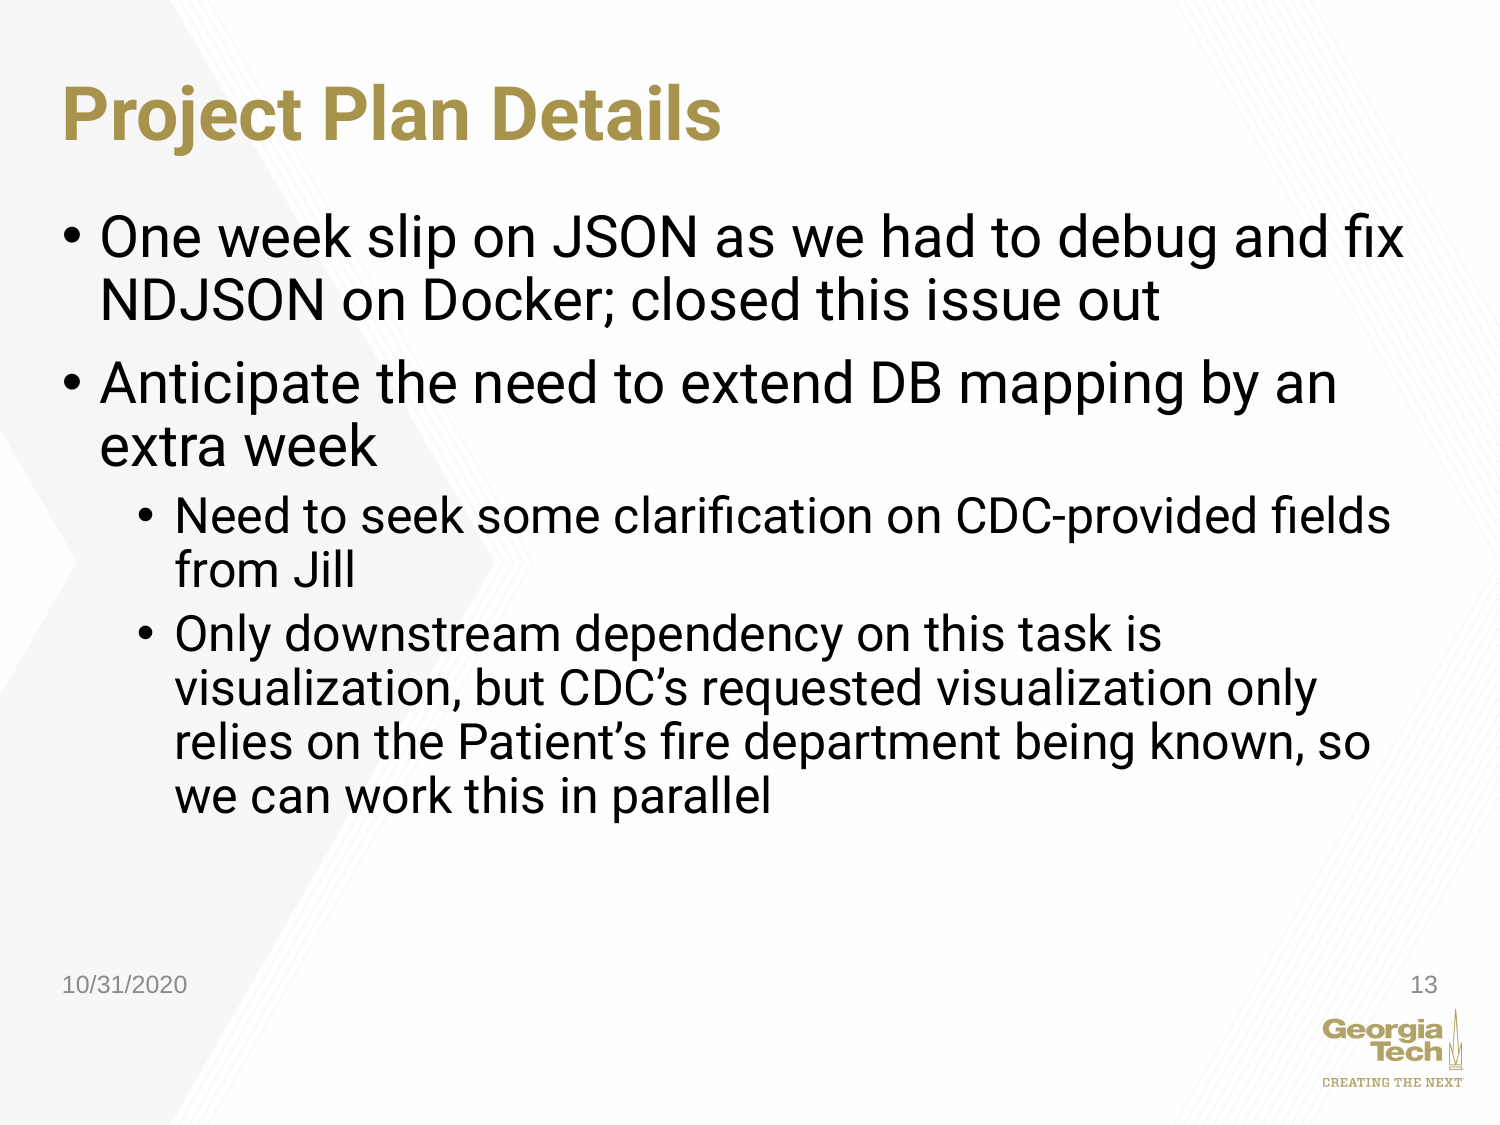

# Project Plan Details
One week slip on JSON as we had to debug and fix NDJSON on Docker; closed this issue out
Anticipate the need to extend DB mapping by an extra week
Need to seek some clarification on CDC-provided fields from Jill
Only downstream dependency on this task is visualization, but CDC’s requested visualization only relies on the Patient’s fire department being known, so we can work this in parallel
10/31/2020
13